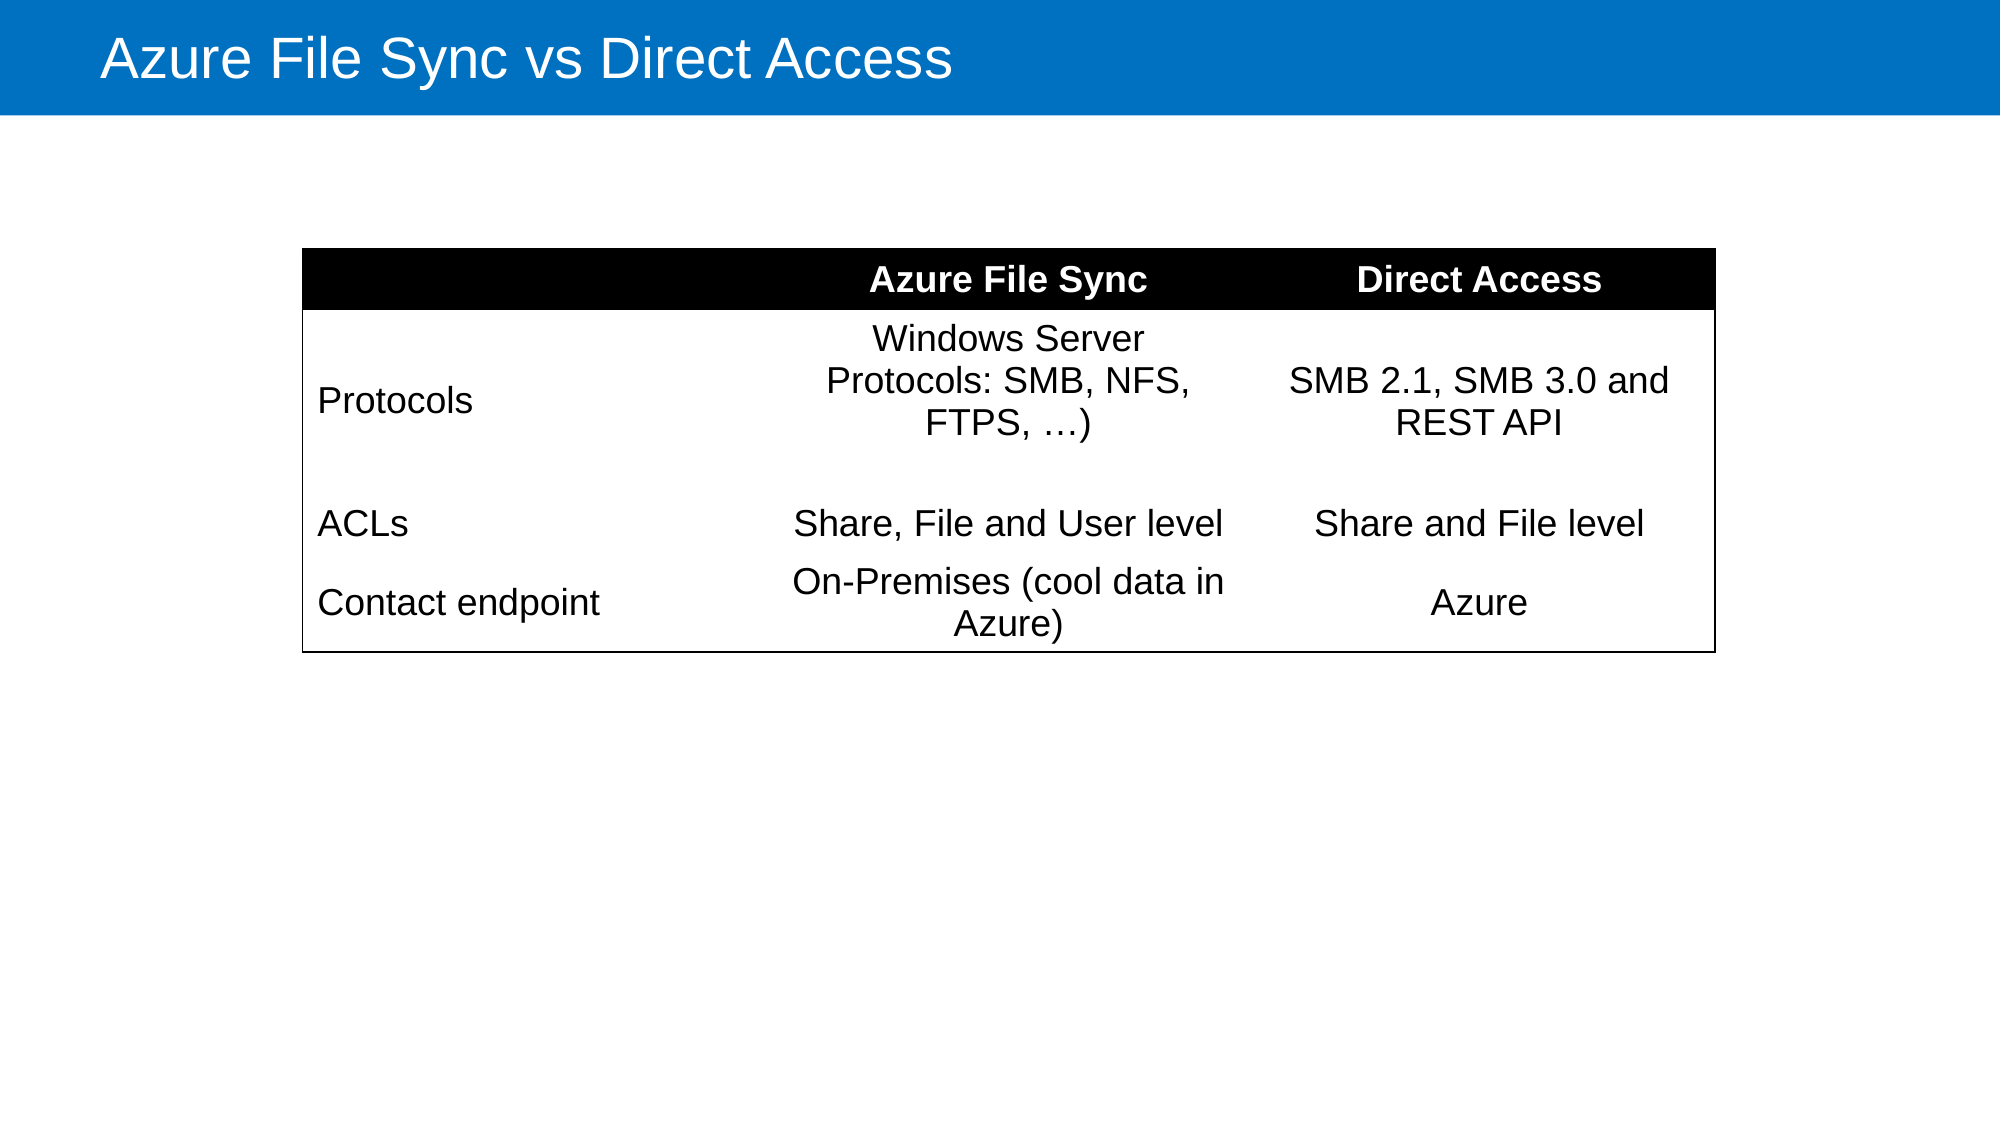

# Azure File Sync vs Direct Access
|  | Azure File Sync | Direct Access |
| --- | --- | --- |
| Protocols | Windows Server Protocols: SMB, NFS, FTPS, …) | SMB 2.1, SMB 3.0 and REST API |
| ACLs | Share, File and User level | Share and File level |
| Contact endpoint | On-Premises (cool data in Azure) | Azure |